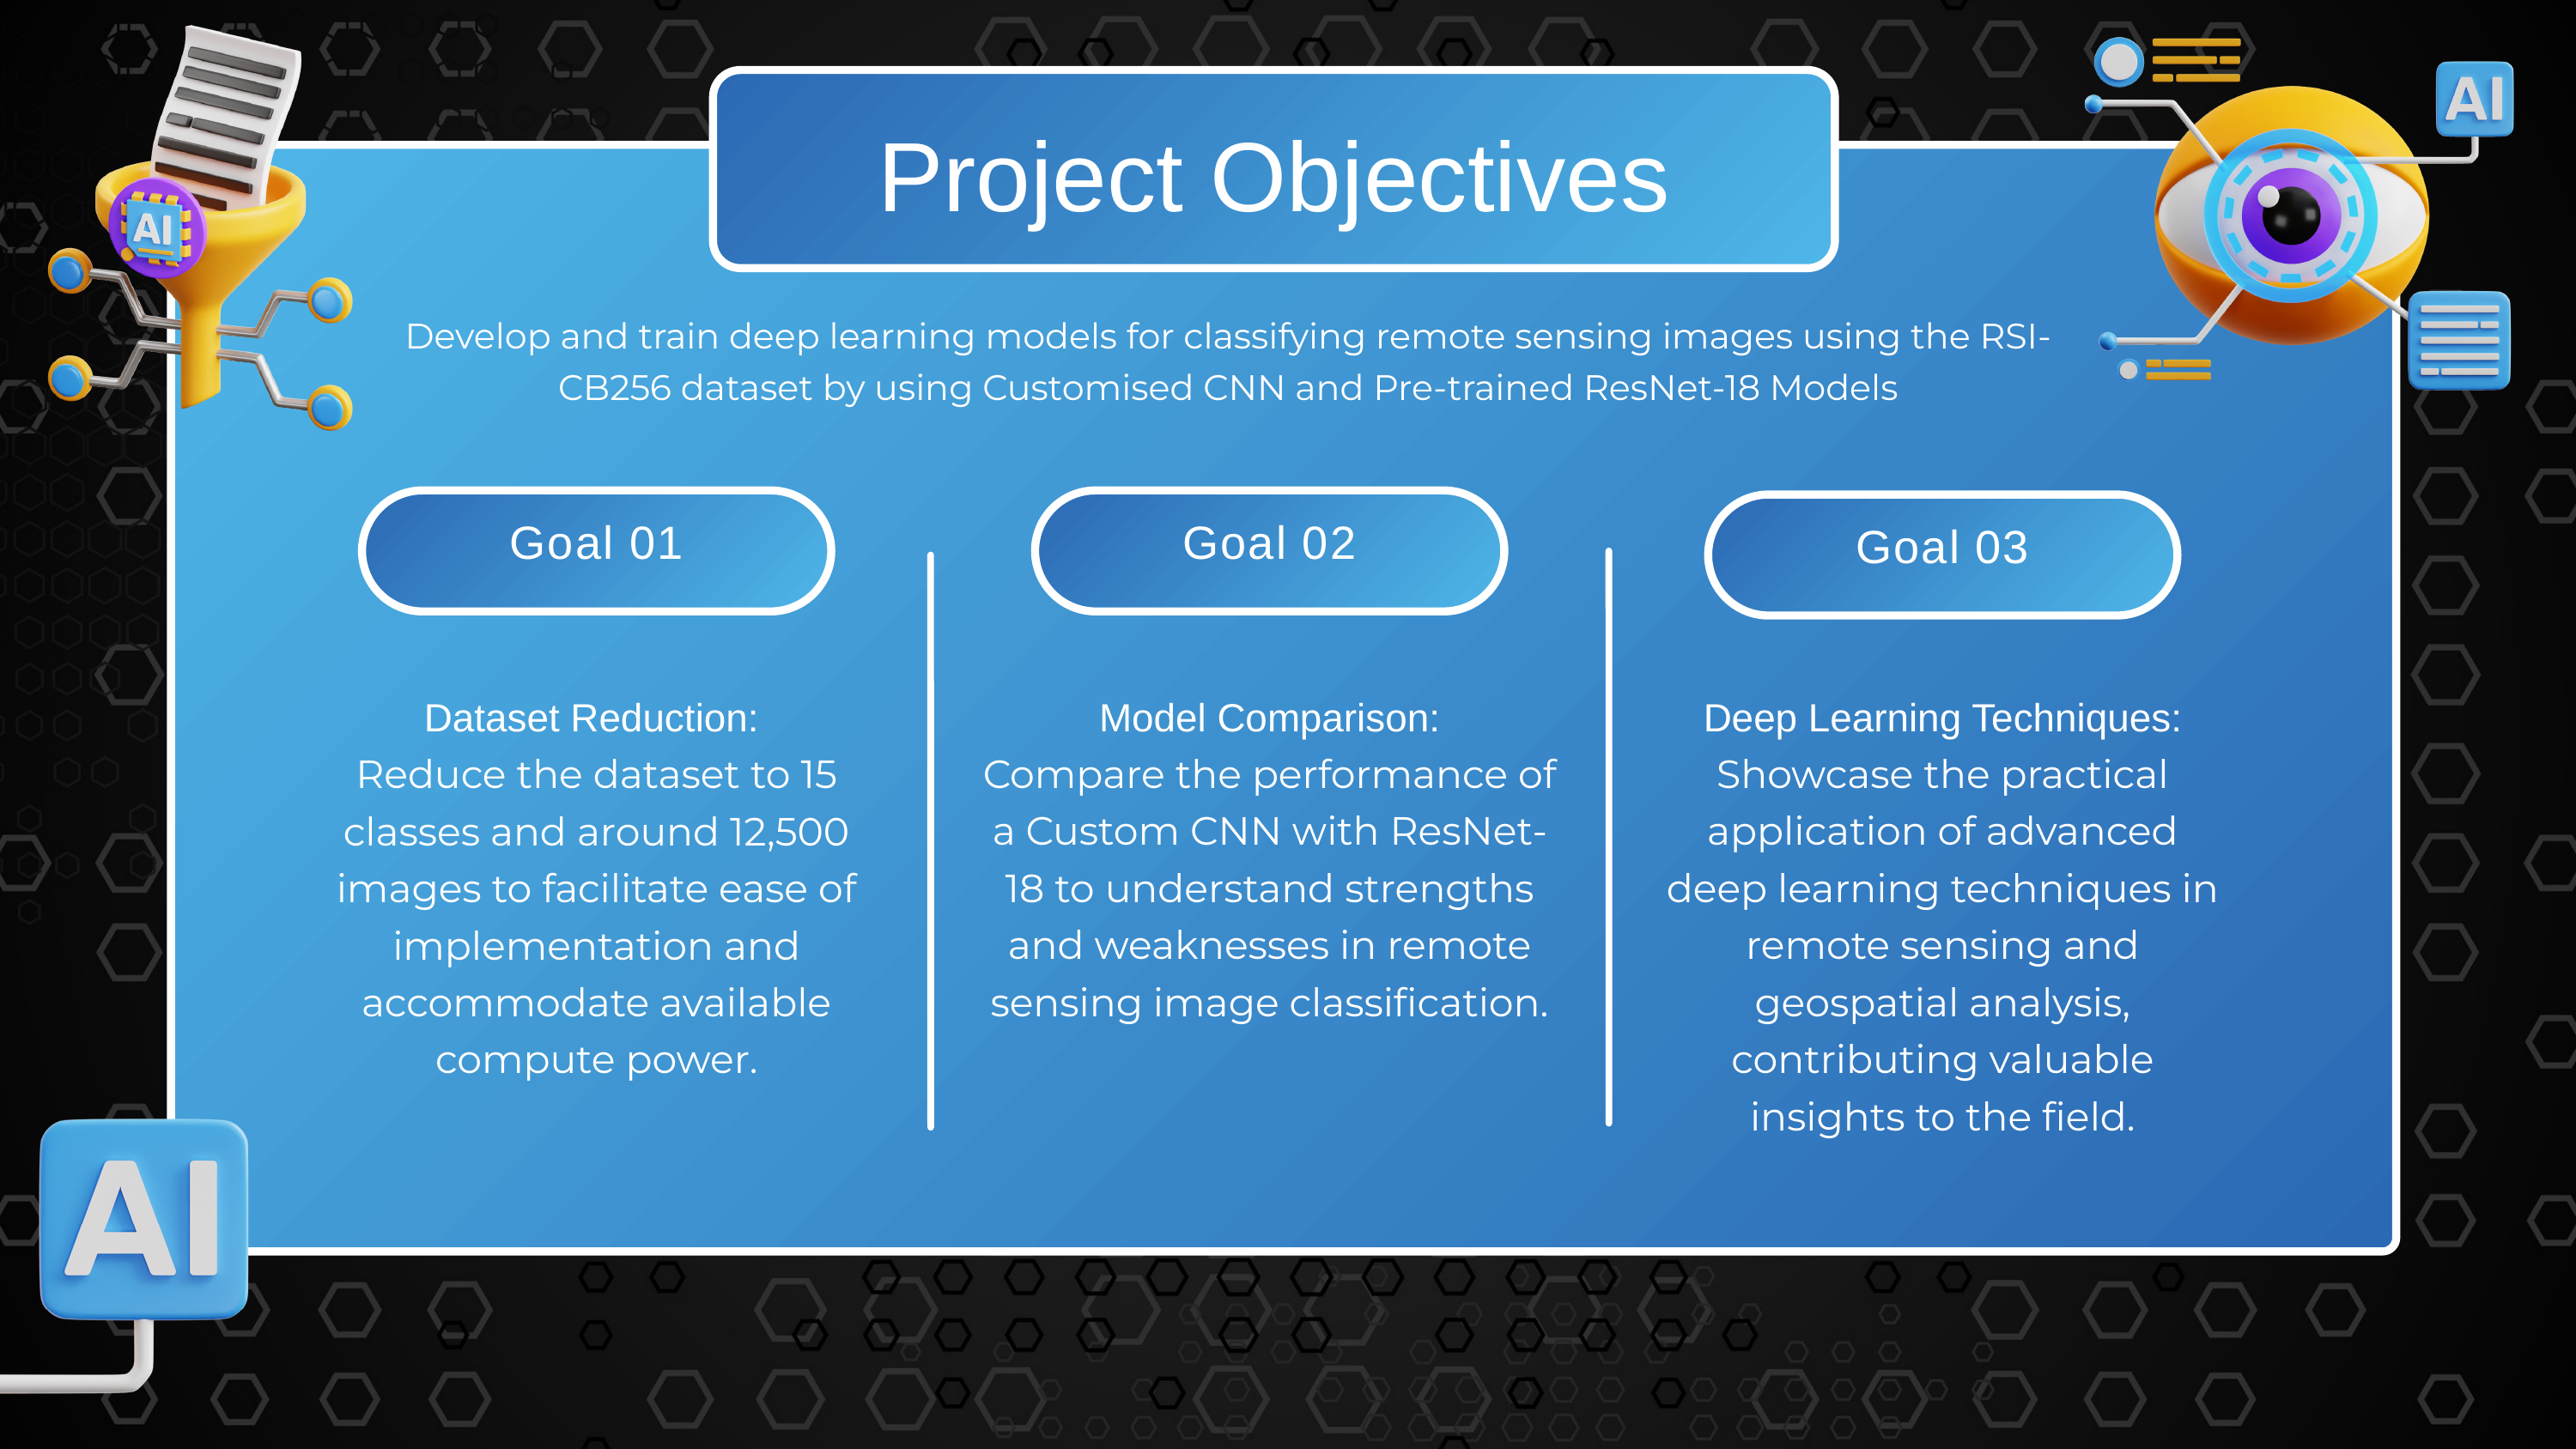

Project Objectives

Develop and train deep learning models for classifying remote sensing images using the RSI-CB256 dataset by using Customised CNN and Pre-trained ResNet-18 Models

Goal 01

Goal 02

Goal 03

Dataset Reduction:
Reduce the dataset to 15 classes and around 12,500 images to facilitate ease of implementation and accommodate available compute power.
Model Comparison:
Compare the performance of a Custom CNN with ResNet-18 to understand strengths and weaknesses in remote sensing image classification.
Deep Learning Techniques:
Showcase the practical application of advanced deep learning techniques in remote sensing and geospatial analysis, contributing valuable insights to the field.